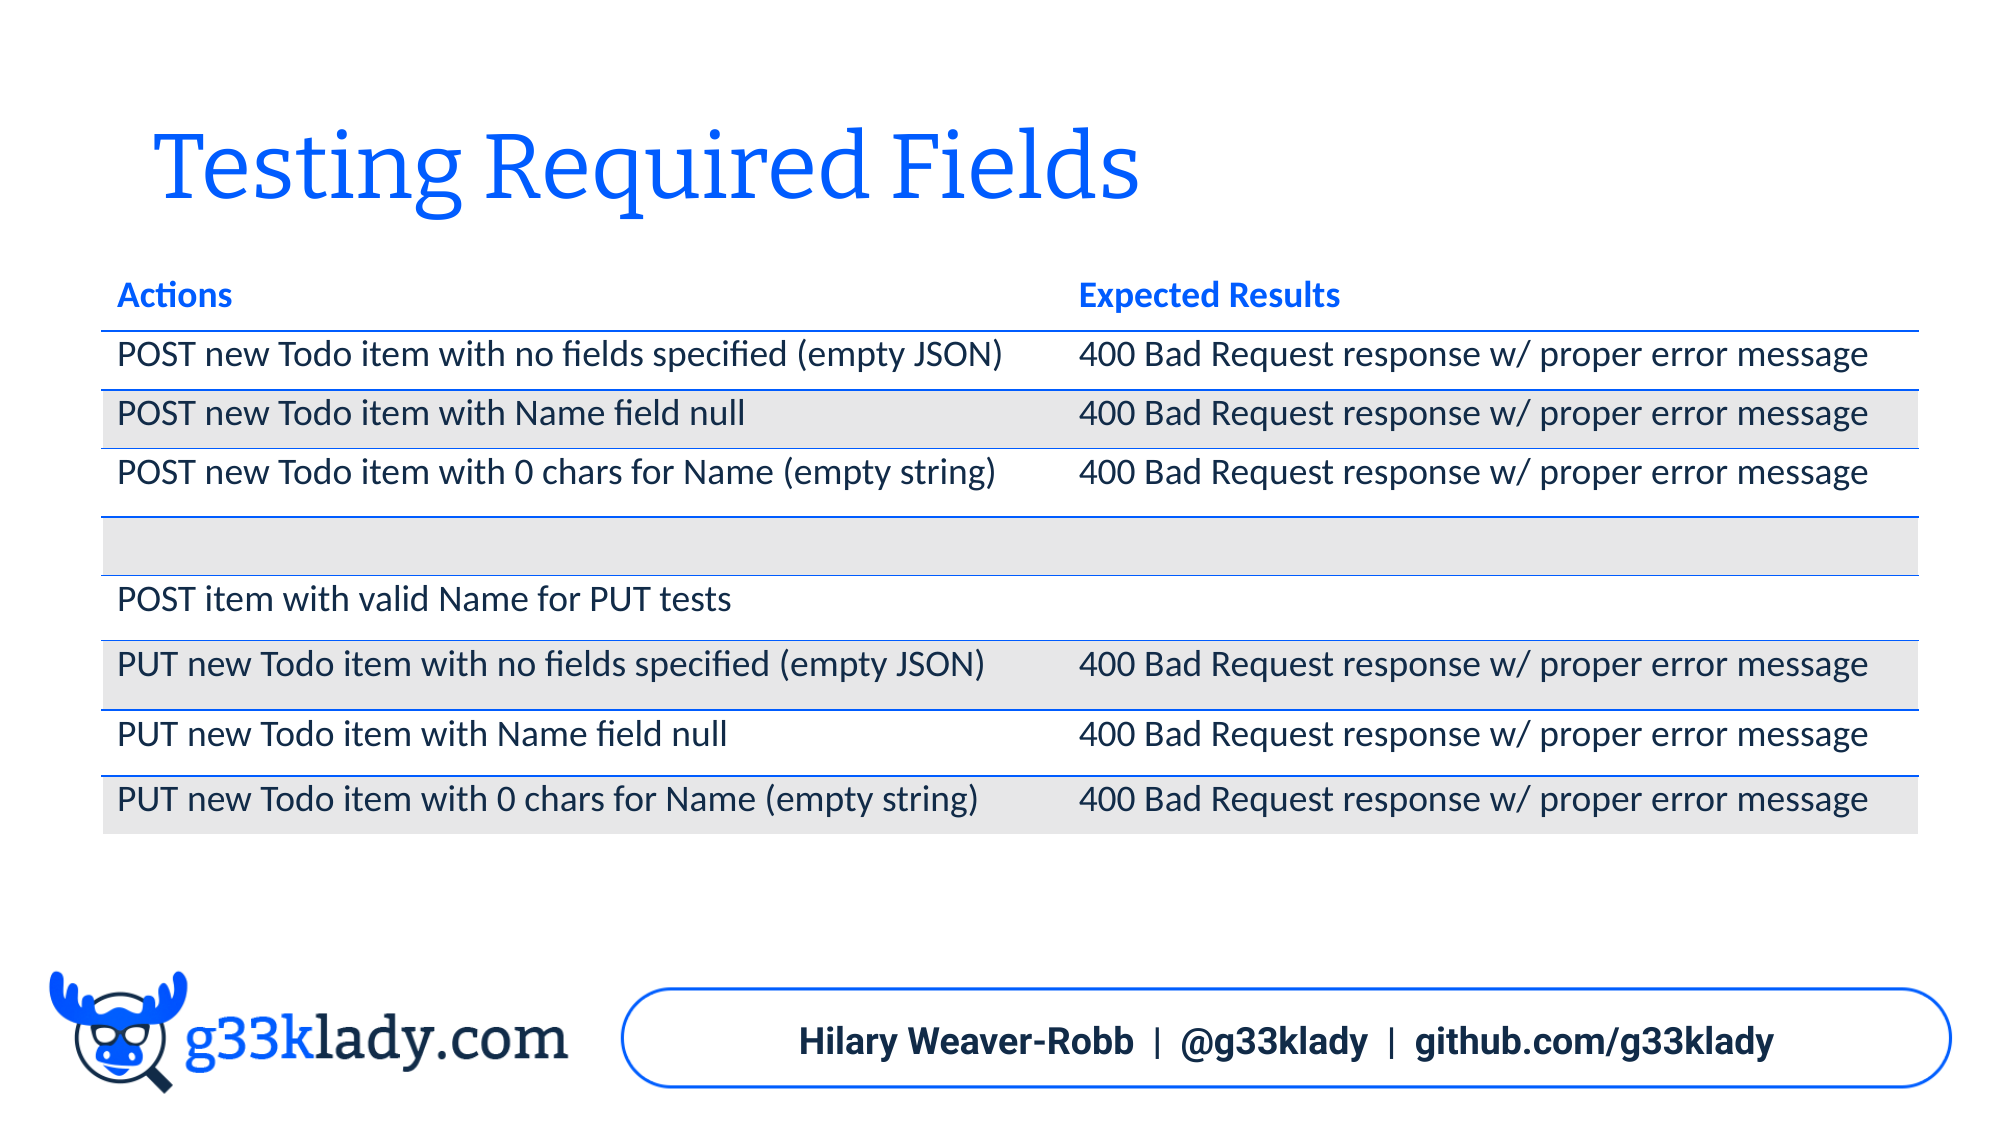

# Testing Required Fields
| Actions | Expected Results |
| --- | --- |
| POST new Todo item with no fields specified (empty JSON) | 400 Bad Request response w/ proper error message |
| POST new Todo item with Name field null | 400 Bad Request response w/ proper error message |
| POST new Todo item with 0 chars for Name (empty string) | 400 Bad Request response w/ proper error message |
|  |  |
| POST item with valid Name for PUT tests |  |
| PUT new Todo item with no fields specified (empty JSON) | 400 Bad Request response w/ proper error message |
| PUT new Todo item with Name field null | 400 Bad Request response w/ proper error message |
| PUT new Todo item with 0 chars for Name (empty string) | 400 Bad Request response w/ proper error message |
Hilary Weaver-Robb  |  @g33klady  |  github.com/g33klady